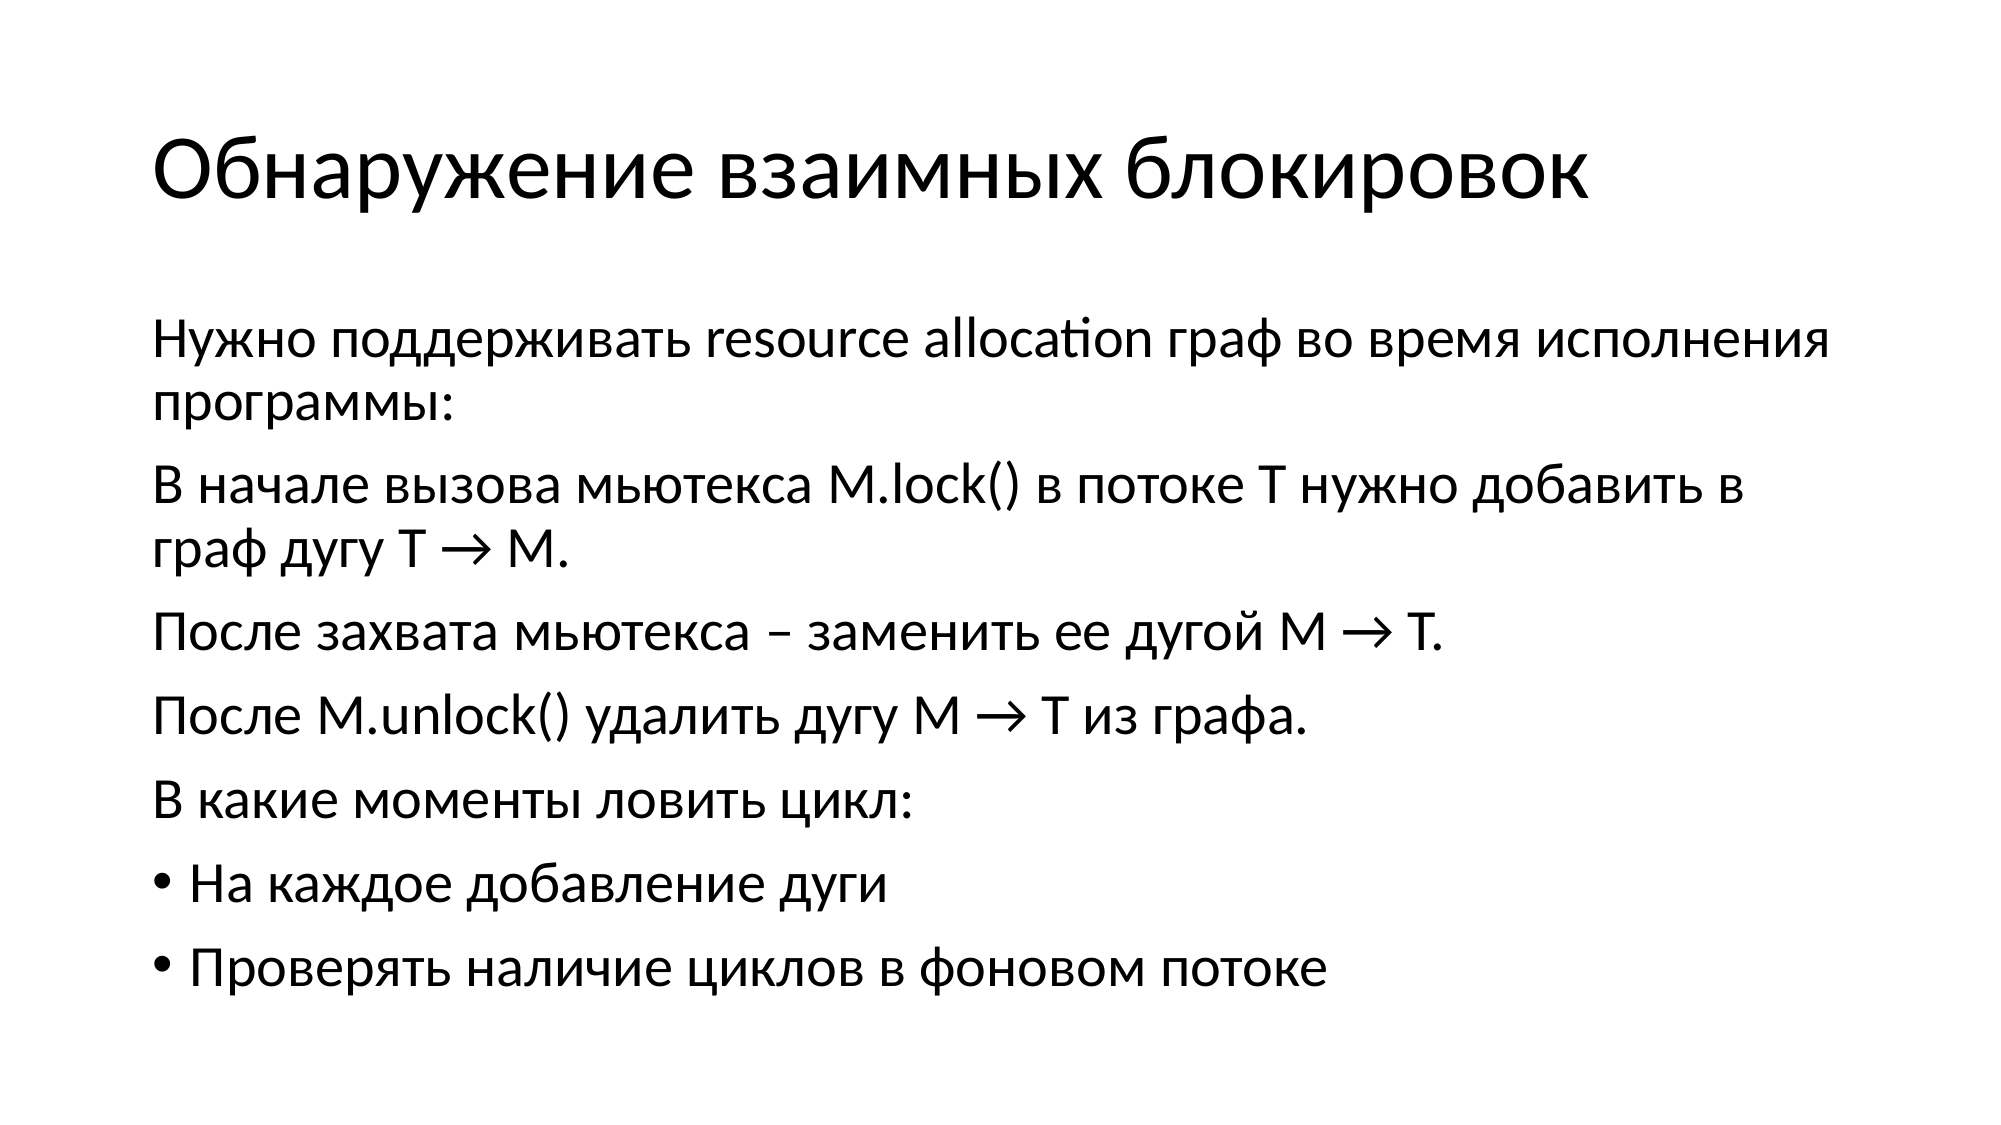

# Обнаружение взаимных блокировок
Нужно поддерживать resource allocation граф во время исполнения программы:
В начале вызова мьютекса M.lock() в потоке T нужно добавить в граф дугу T → M.
После захвата мьютекса – заменить ее дугой M → T.
После M.unlock() удалить дугу M → T из графа.
В какие моменты ловить цикл:
На каждое добавление дуги
Проверять наличие циклов в фоновом потоке